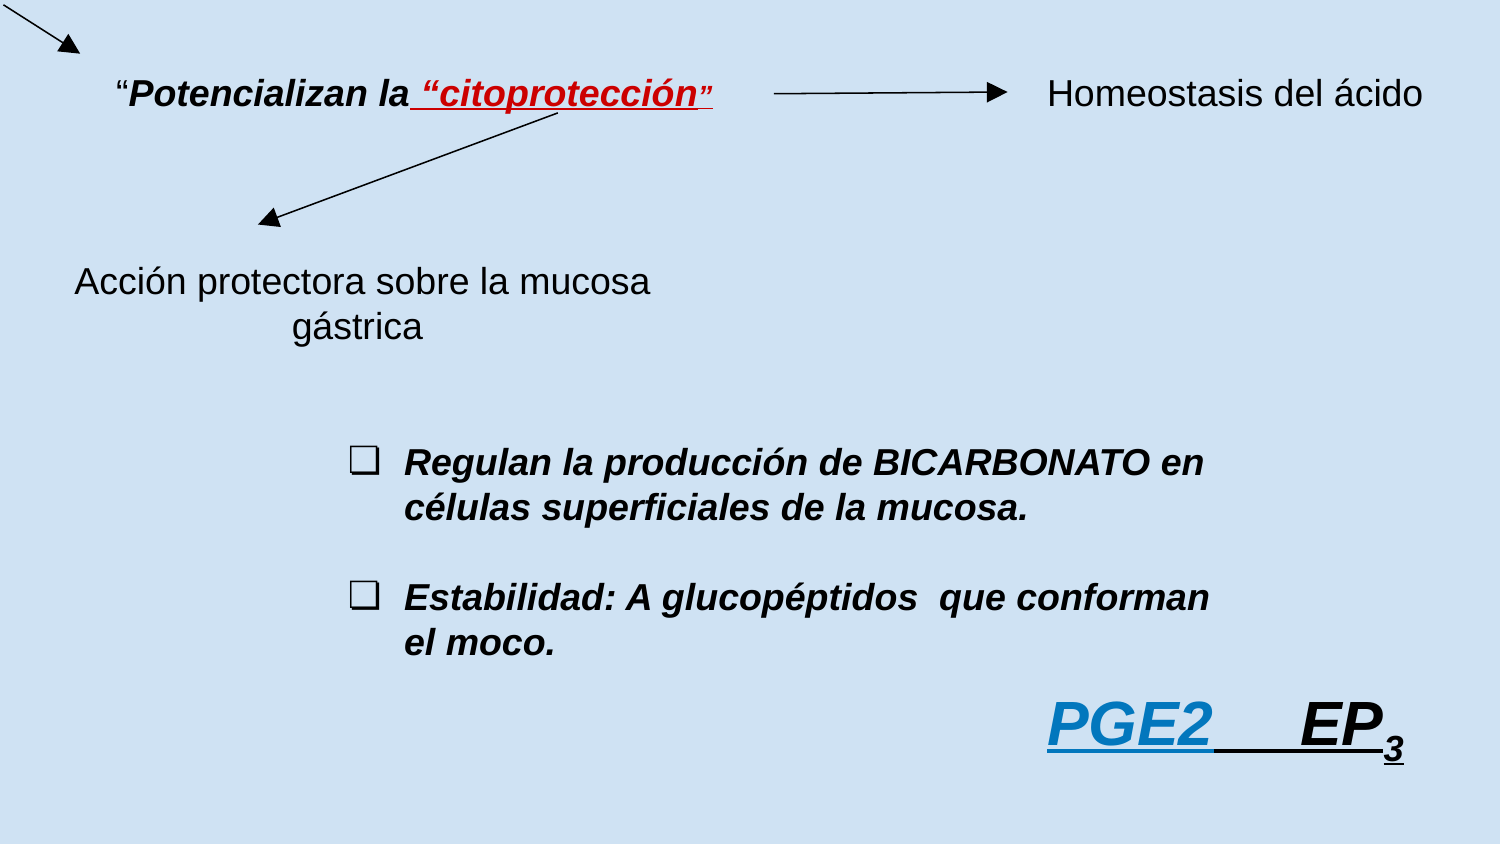

“Potencializan la “citoprotección”
Homeostasis del ácido
Acción protectora sobre la mucosa gástrica
Regulan la producción de BICARBONATO en células superficiales de la mucosa.

Estabilidad: A glucopéptidos  que conforman el moco.
PGE2     EP3